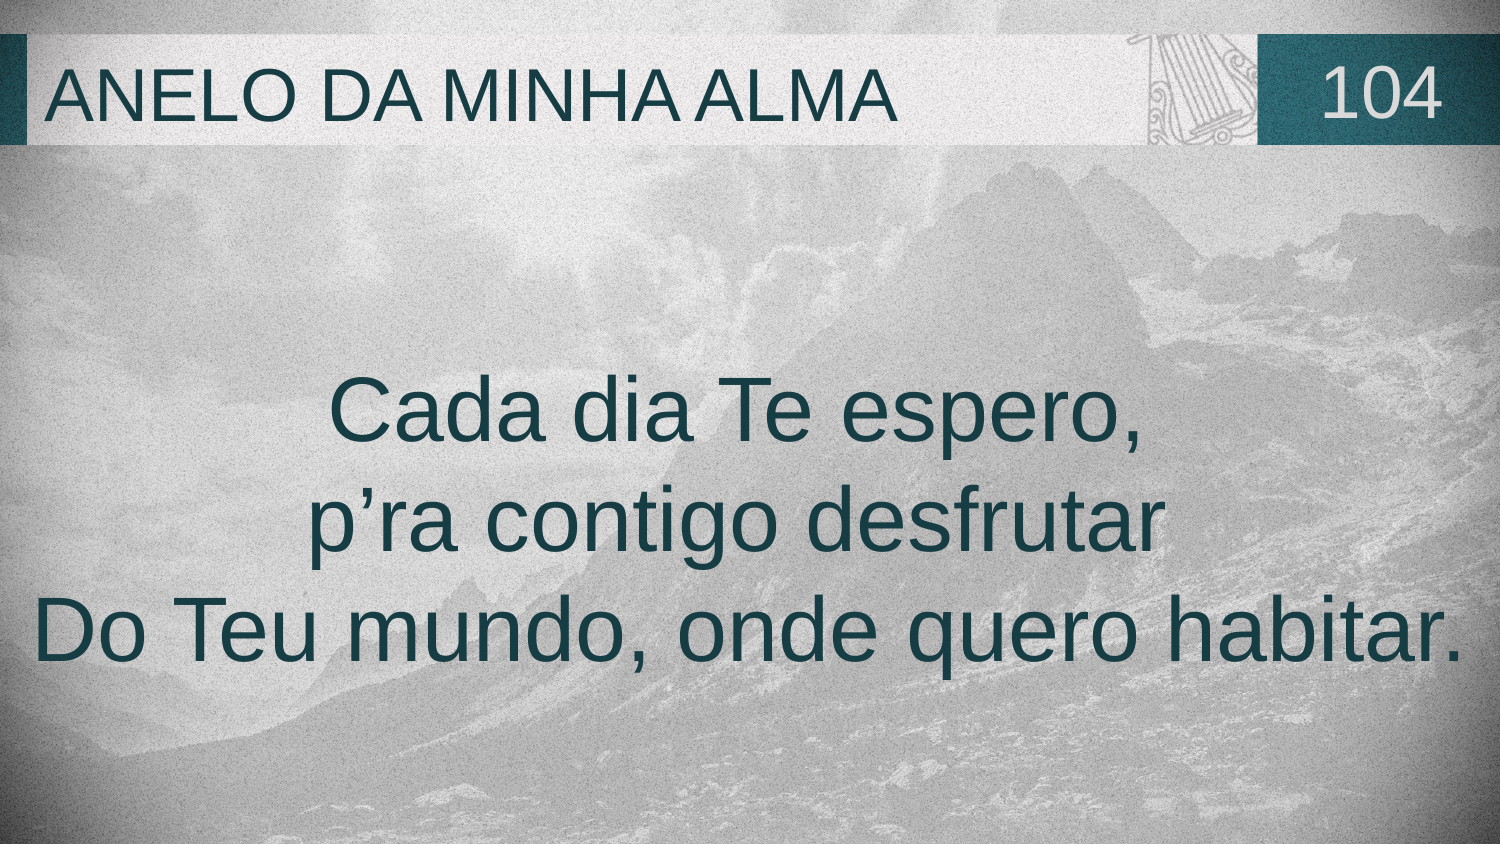

# ANELO DA MINHA ALMA
104
Cada dia Te espero,
p’ra contigo desfrutar
Do Teu mundo, onde quero habitar.